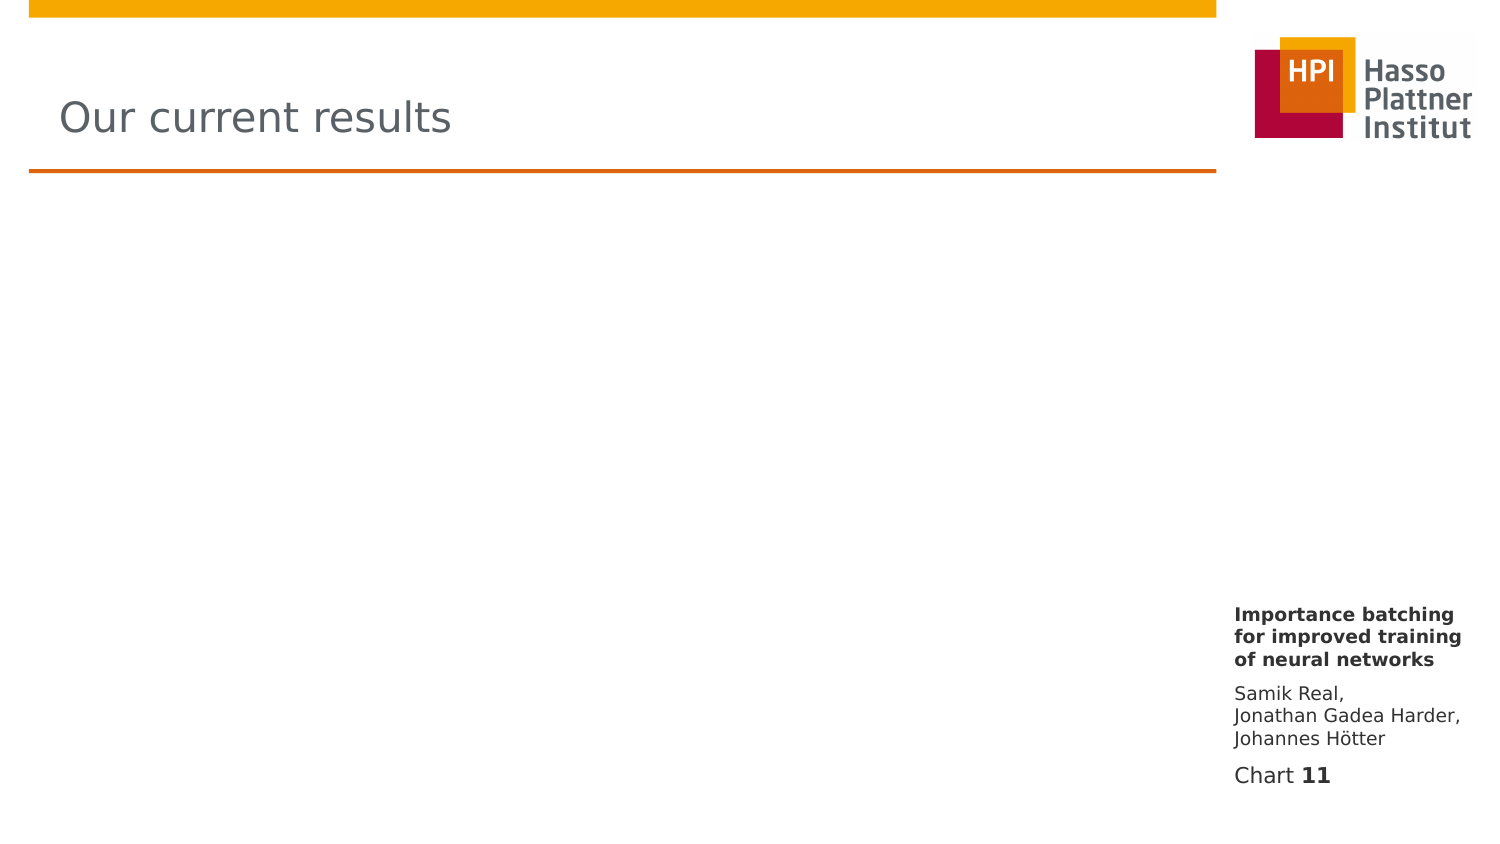

# Our current results
Importance batching for improved training of neural networks
Samik Real,
Jonathan Gadea Harder,
Johannes Hötter
Chart 11